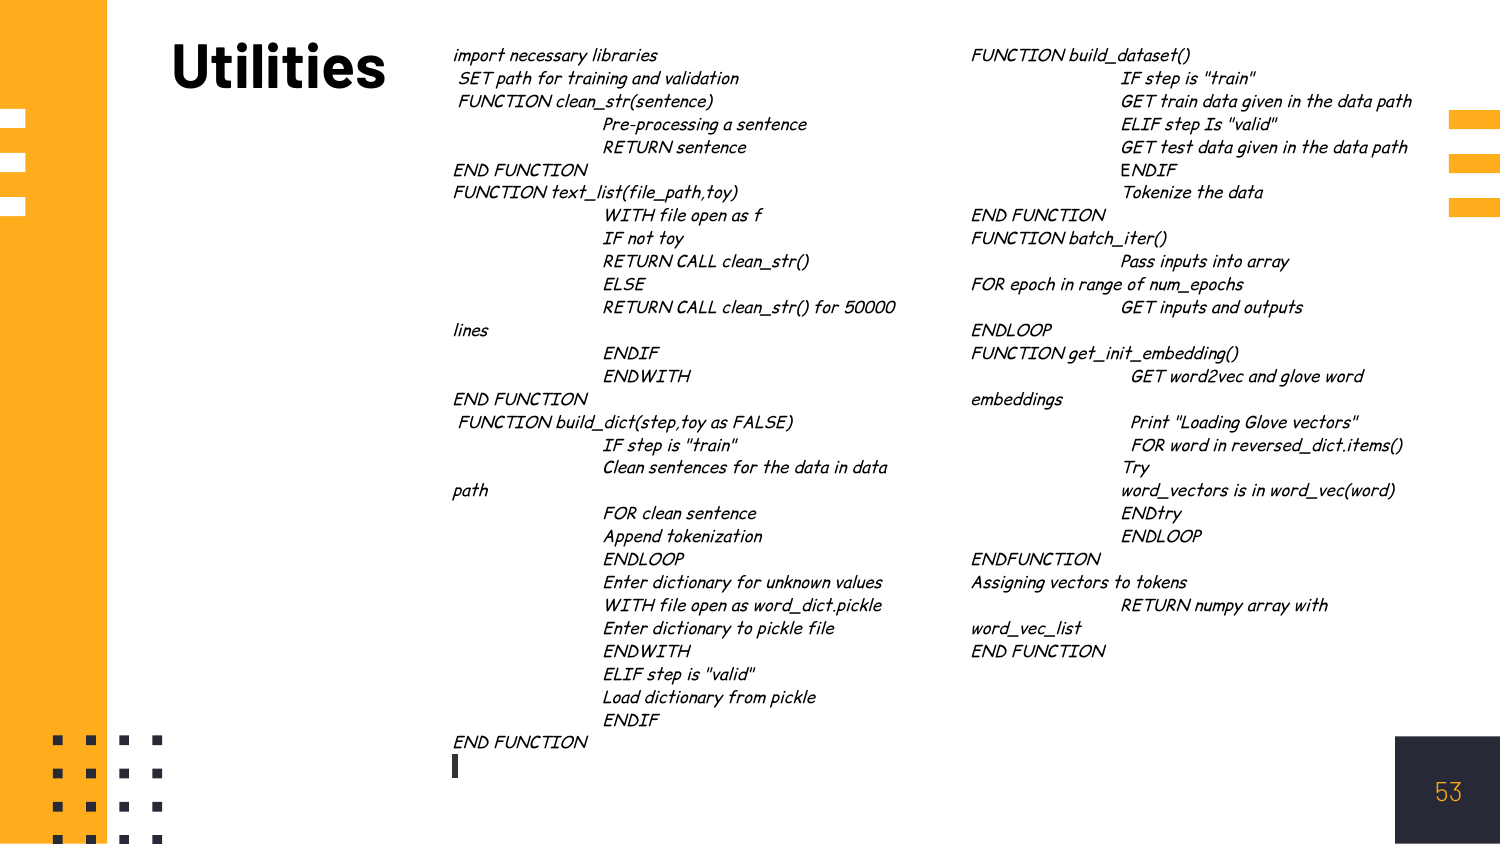

Utilities
import necessary libraries
 SET path for training and validation
 FUNCTION clean_str(sentence)
  	Pre-processing a sentence
  	RETURN sentence
END FUNCTION
FUNCTION text_list(file_path,toy)
  	WITH file open as f
        	IF not toy
              	RETURN CALL clean_str()
        	ELSE
              	RETURN CALL clean_str() for 50000 lines
        	ENDIF
  	ENDWITH
END FUNCTION
 FUNCTION build_dict(step,toy as FALSE)
  	IF step is "train"
        	Clean sentences for the data in data path
  	FOR clean sentence
        	Append tokenization
  	ENDLOOP
  	Enter dictionary for unknown values
  	WITH file open as word_dict.pickle
        	Enter dictionary to pickle file
  	ENDWITH
  	ELIF step is "valid"
        	Load dictionary from pickle
  	ENDIF
END FUNCTION
FUNCTION build_dataset()
  	IF step is "train"
        	GET train data given in the data path
  	ELIF step Is "valid"
        	GET test data given in the data path
  	ENDIF
  	Tokenize the data
END FUNCTION
FUNCTION batch_iter()
  	Pass inputs into array
FOR epoch in range of num_epochs
  	GET inputs and outputs
ENDLOOP
FUNCTION get_init_embedding()
  	  GET word2vec and glove word embeddings
  	  Print "Loading Glove vectors"
  	  FOR word in reversed_dict.items()
        	Try
              	word_vectors is in word_vec(word)
        	ENDtry
  	ENDLOOP
ENDFUNCTION
Assigning vectors to tokens
  	RETURN numpy array with word_vec_list
END FUNCTION
53